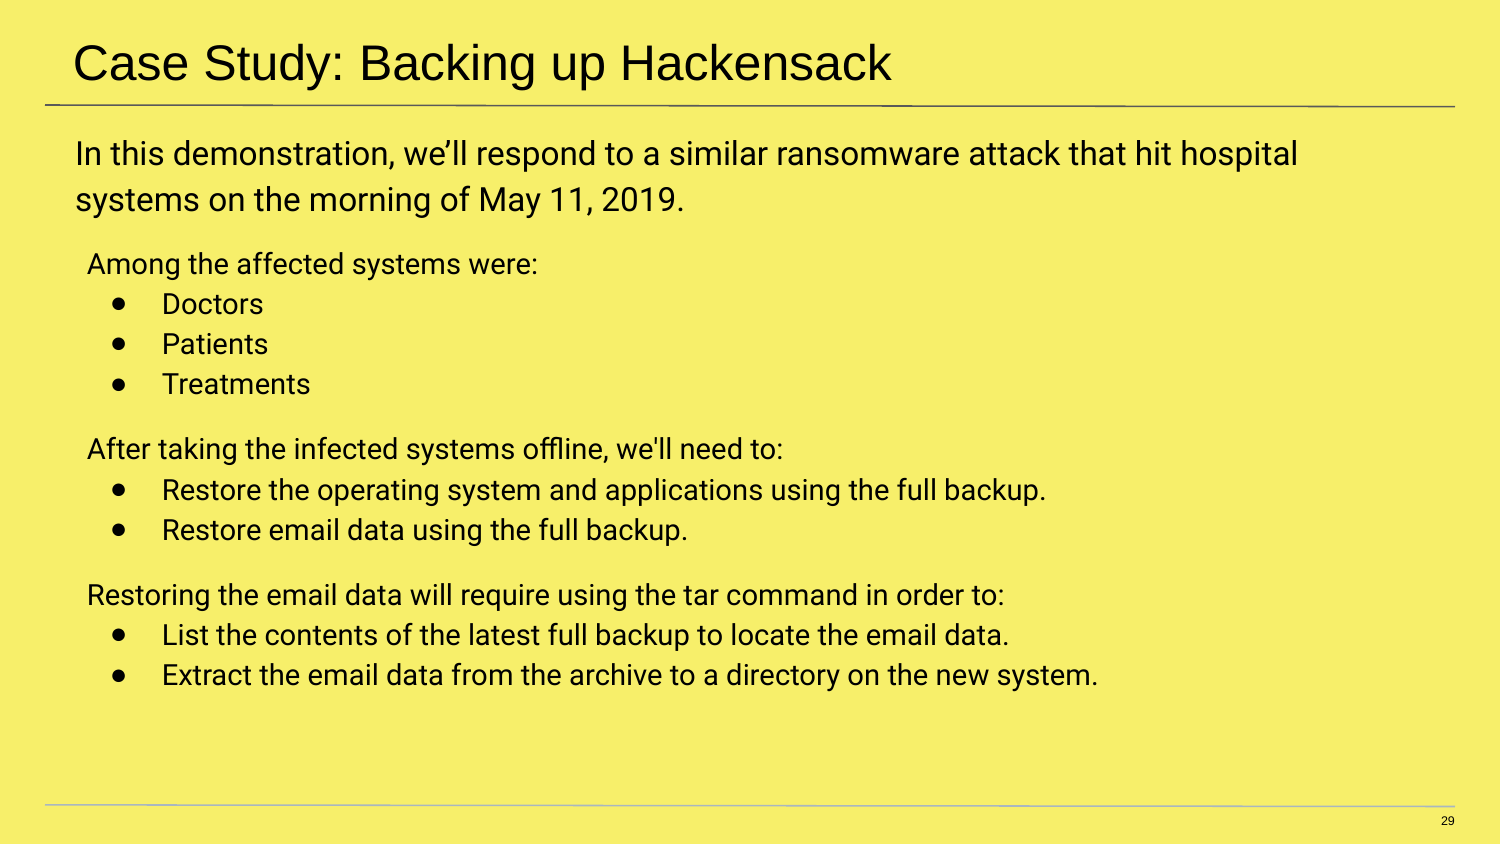

# Case Study: Backing up Hackensack
In this demonstration, we’ll respond to a similar ransomware attack that hit hospital systems on the morning of May 11, 2019.
Among the affected systems were:
Doctors
Patients
Treatments
After taking the infected systems offline, we'll need to:
Restore the operating system and applications using the full backup.
Restore email data using the full backup.
Restoring the email data will require using the tar command in order to:
List the contents of the latest full backup to locate the email data.
Extract the email data from the archive to a directory on the new system.

29